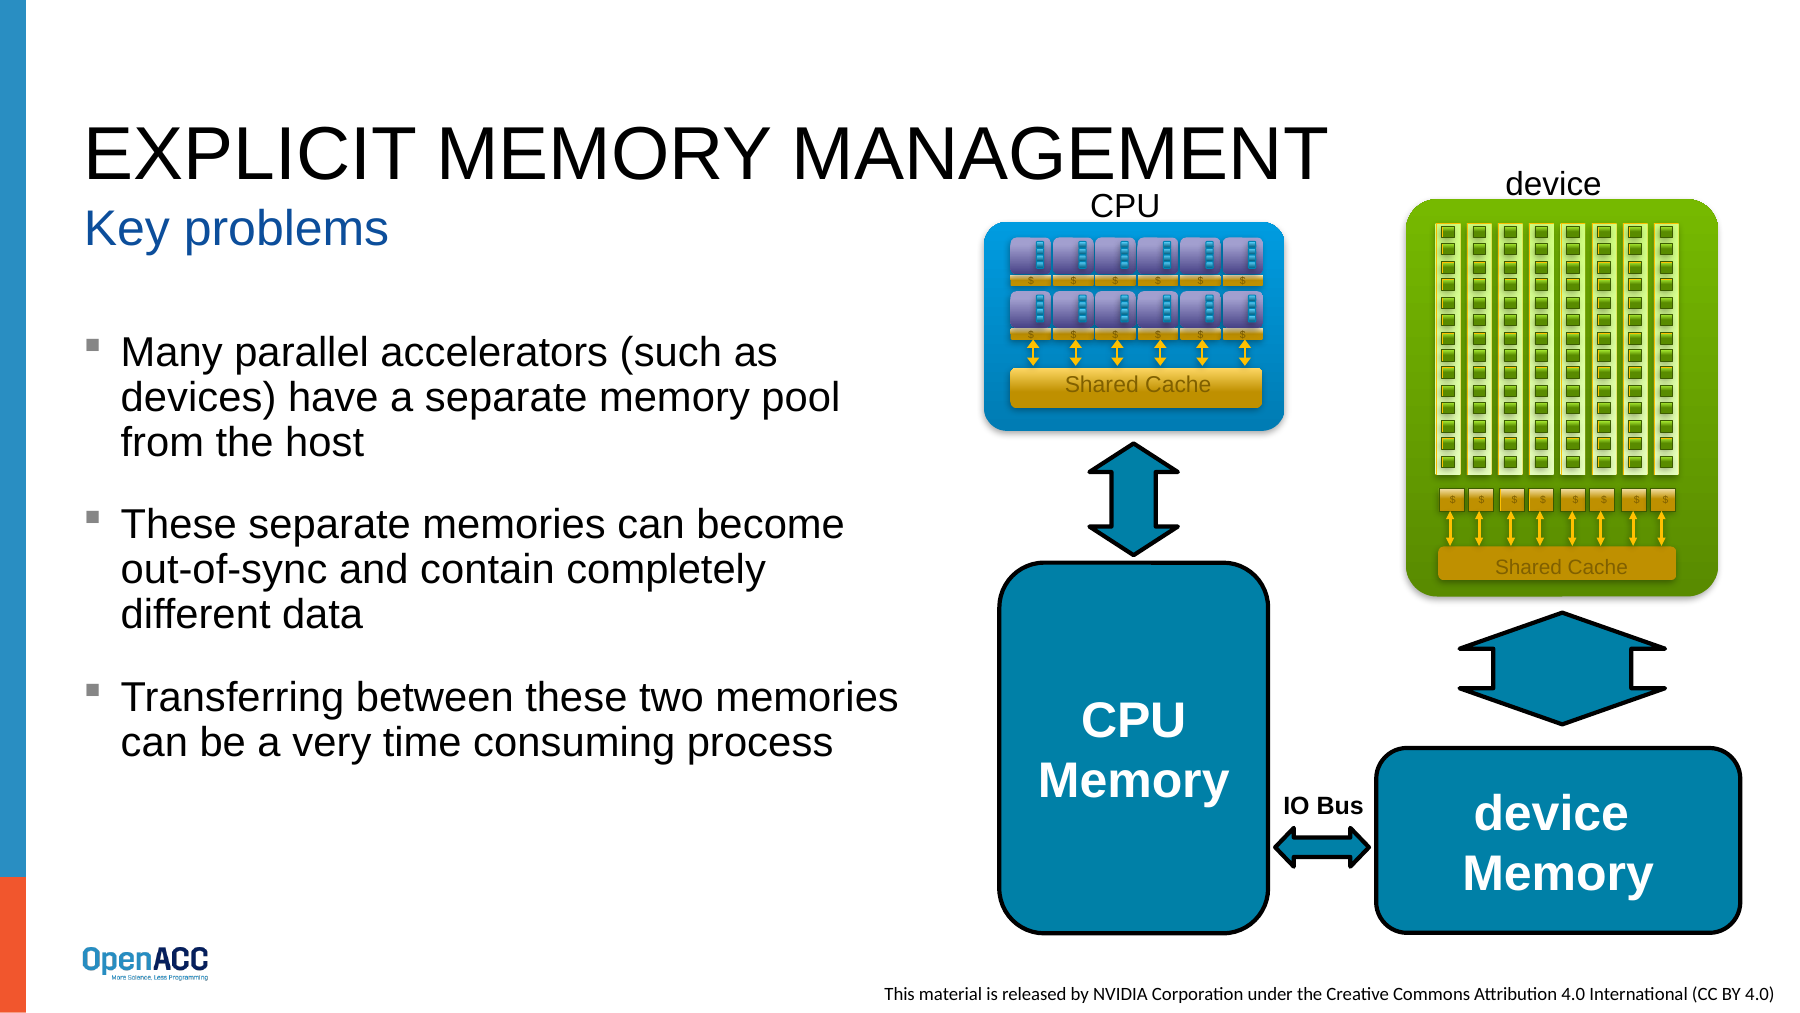

# Explicit memory management
device
CPU
Key problems

$

$

$

$

$

$

$

$

$

$

$

$

Many parallel accelerators (such as devices) have a separate memory pool from the host
These separate memories can become out-of-sync and contain completely different data
Transferring between these two memories can be a very time consuming process
Shared Cache

$
$
$
$
$
$
$
$

Shared Cache

CPU Memory

device  Memory
IO Bus